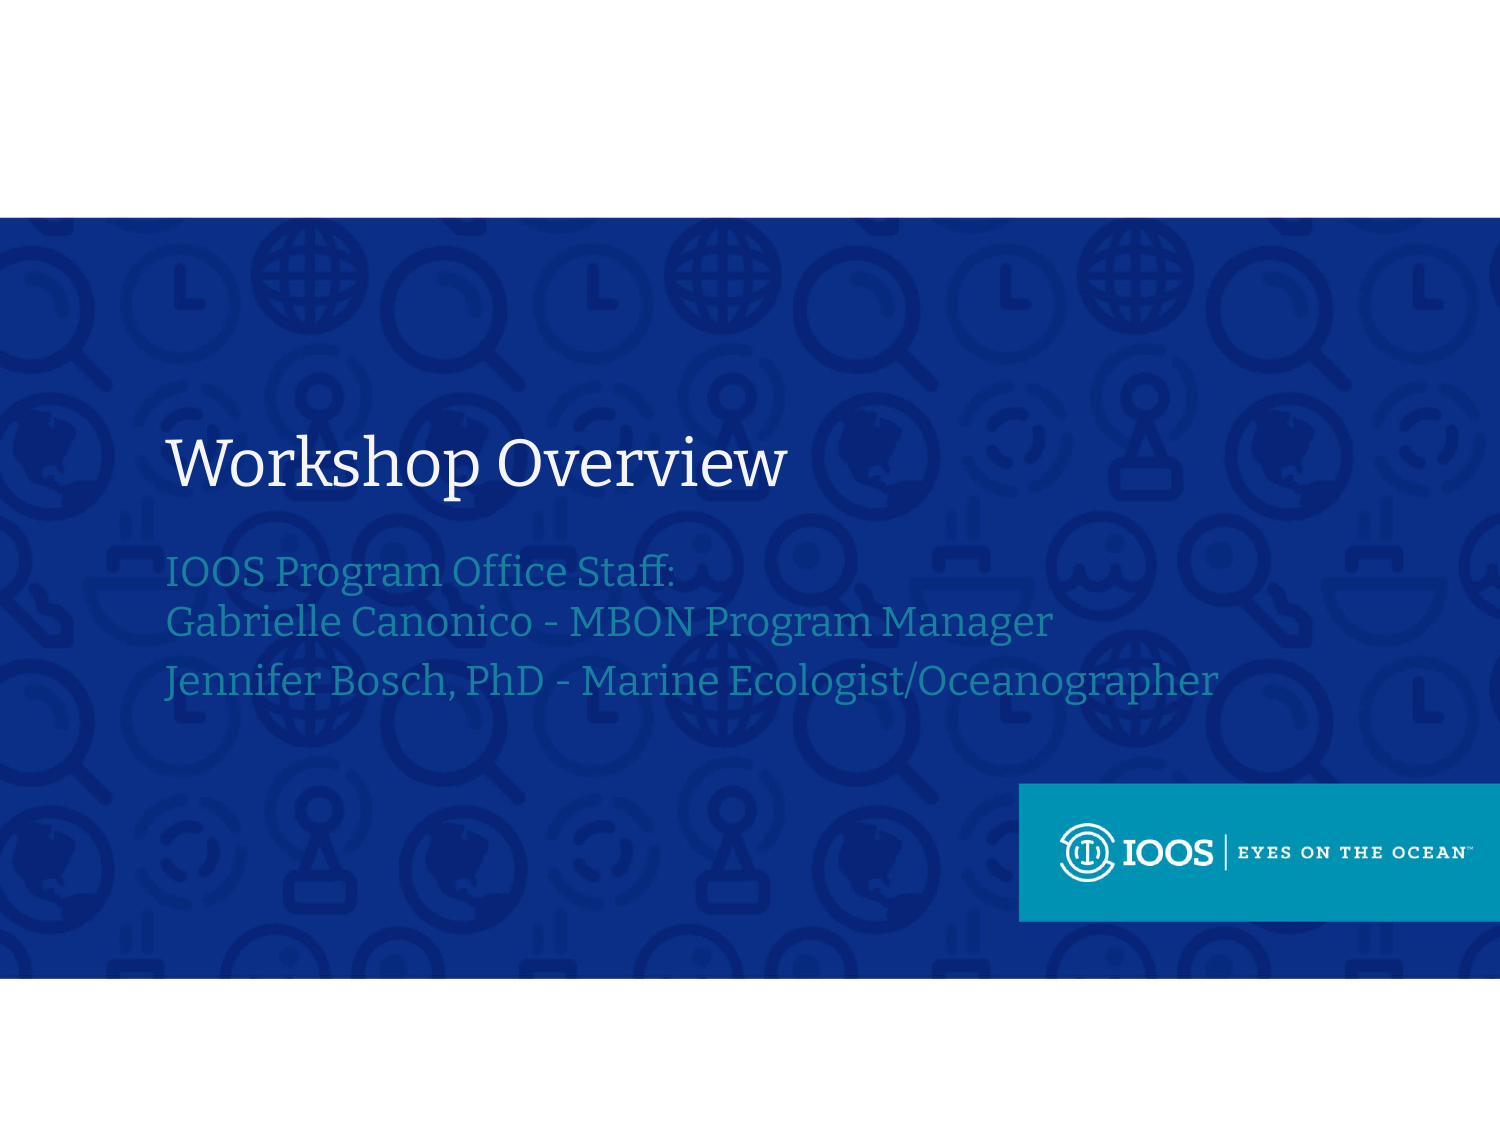

Workshop Overview
IOOS Program Office Staff:
Gabrielle Canonico - MBON Program Manager
Jennifer Bosch, PhD - Marine Ecologist/Oceanographer